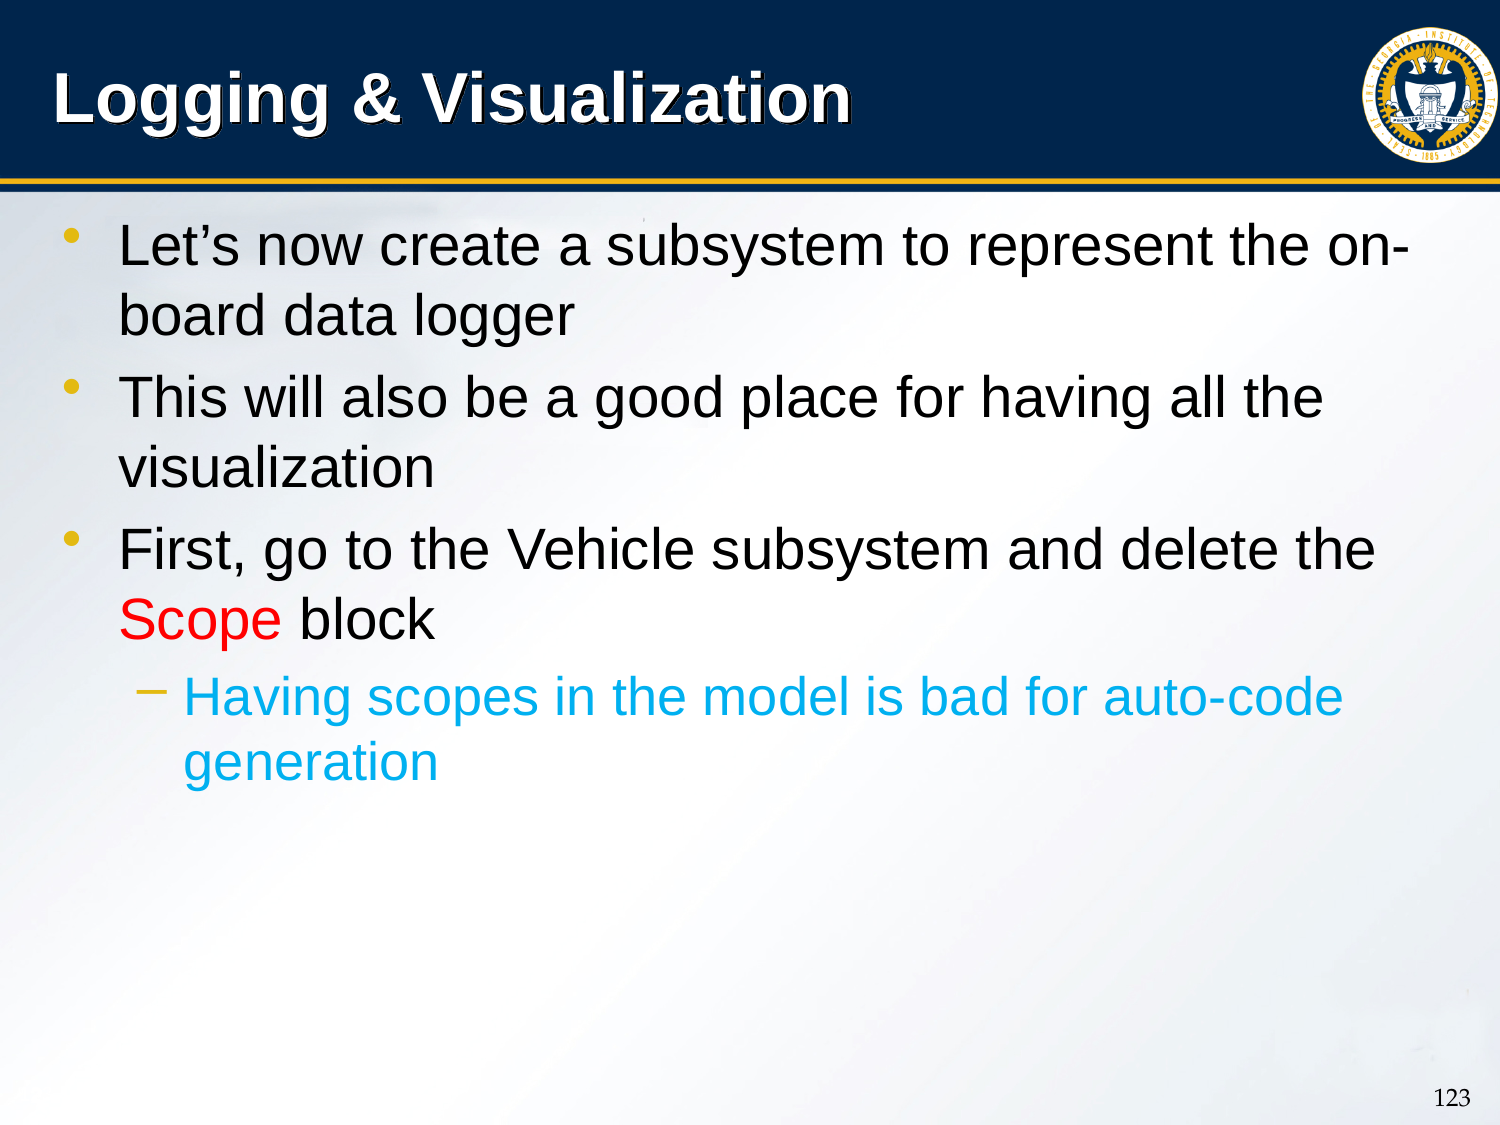

# Logging & Visualization

Let’s now create a subsystem to represent the on-board data logger
This will also be a good place for having all the visualization
First, go to the Vehicle subsystem and delete the Scope block
Having scopes in the model is bad for auto-code generation